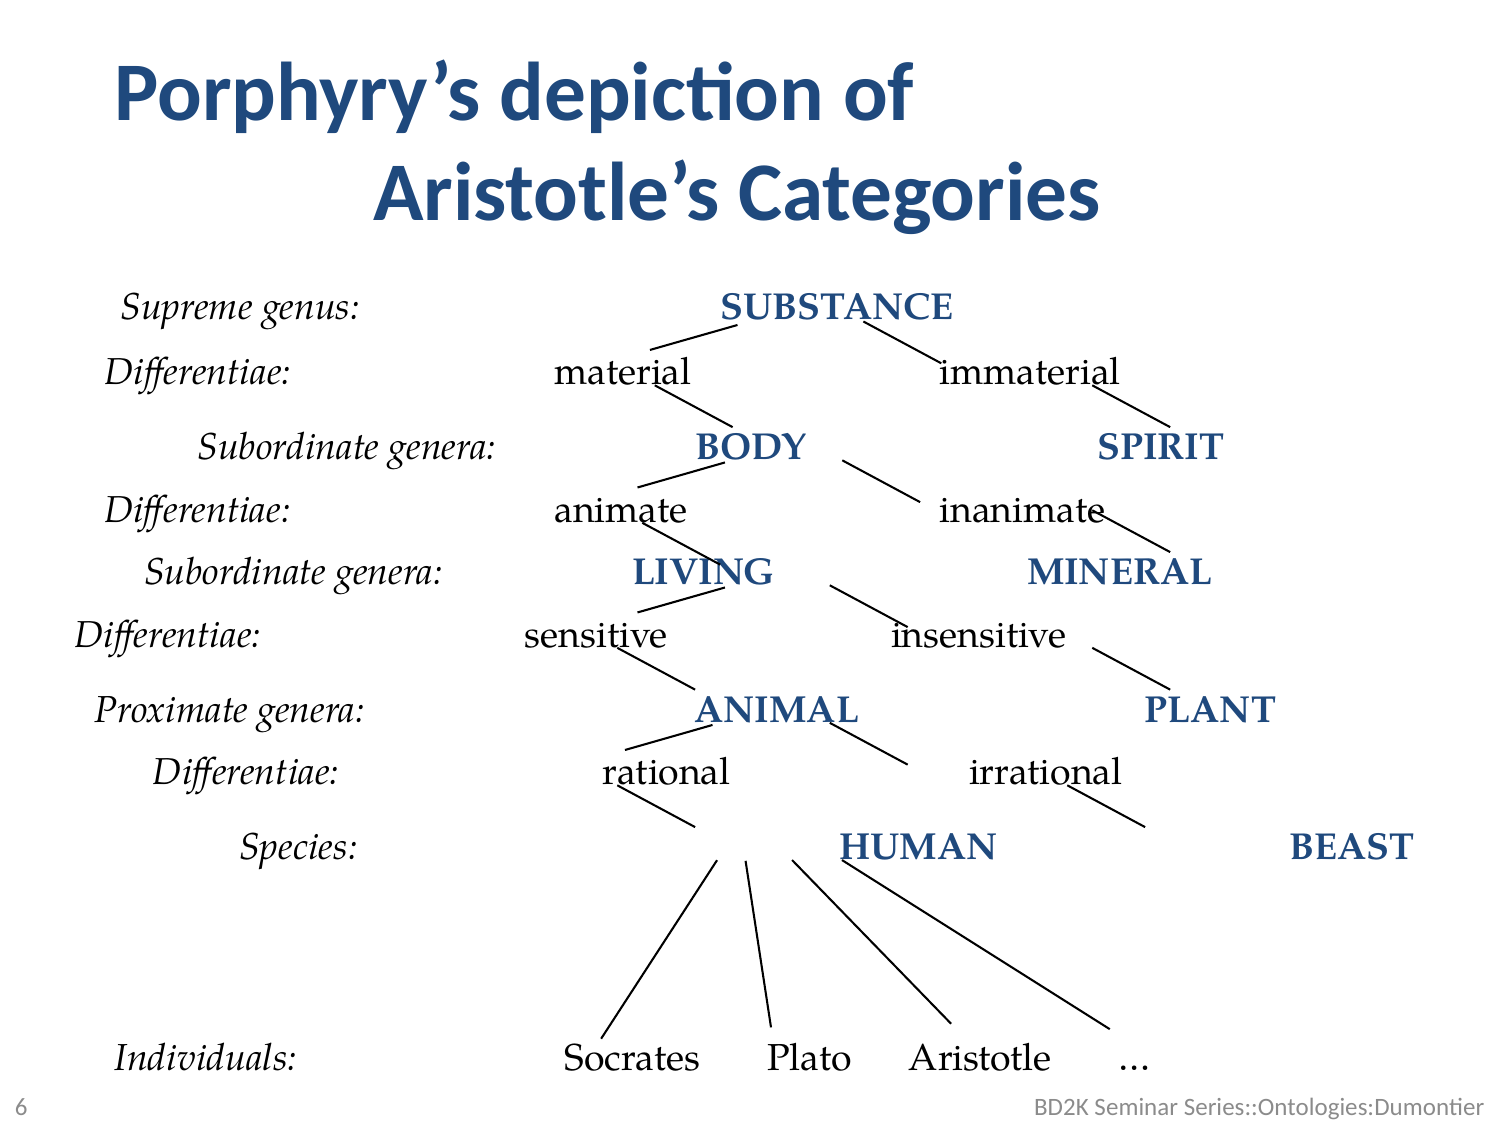

Porphyry’s depiction of
Aristotle’s Categories
Supreme genus:			SUBSTANCE

Differentiae:		material		         immaterial

Subordinate genera:		     BODY		SPIRIT

Differentiae:		animate		         inanimate

Subordinate genera:		    LIVING	              MINERAL

Differentiae:		sensitive	        	       insensitive

Proximate genera:			ANIMAL		PLANT

Differentiae:		rational		       irrational

Species:				HUMAN		BEAST

Individuals:		Socrates       Plato      Aristotle       …
6
BD2K Seminar Series::Ontologies:Dumontier